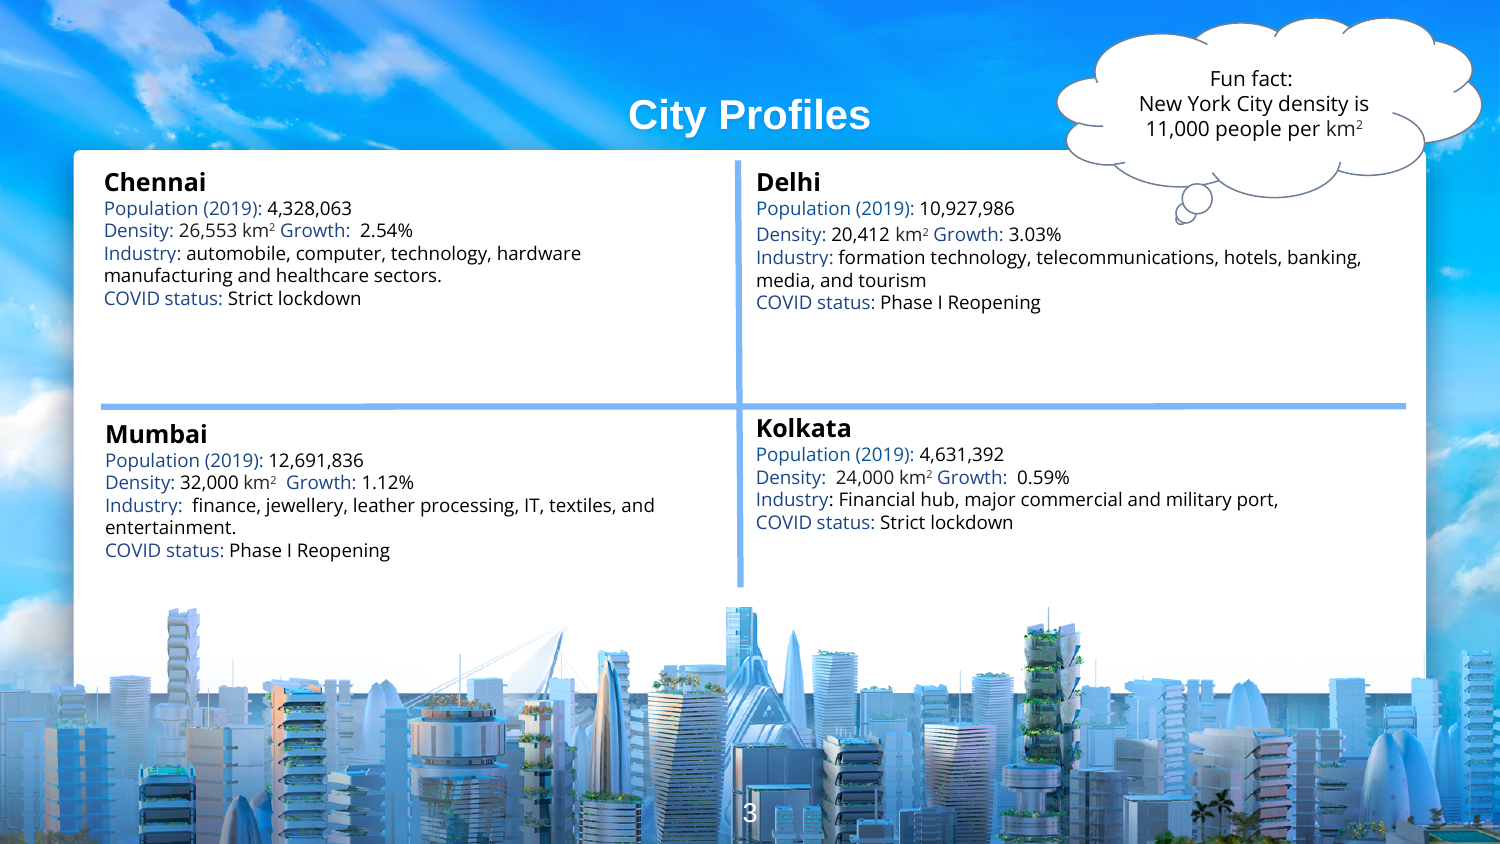

Fun fact:
New York City density is 11,000 people per km2

# City Profiles
Chennai
Population (2019): 4,328,063
Density: 26,553 km2 Growth:  2.54%
Industry: automobile, computer, technology, hardware manufacturing and healthcare sectors.
COVID status: Strict lockdown

Delhi
Population (2019): 10,927,986
Density: 20,412 km2 Growth: 3.03%
Industry: formation technology, telecommunications, hotels, banking, media, and tourism
COVID status: Phase I Reopening
Kolkata
Population (2019): 4,631,392
Density:  24,000 km2 Growth:  0.59%
Industry: Financial hub, major commercial and military port,
COVID status: Strict lockdown
Mumbai
Population (2019): 12,691,836
Density: 32,000 km2  Growth: 1.12%
Industry:  finance, jewellery, leather processing, IT, textiles, and entertainment.
COVID status: Phase I Reopening
3